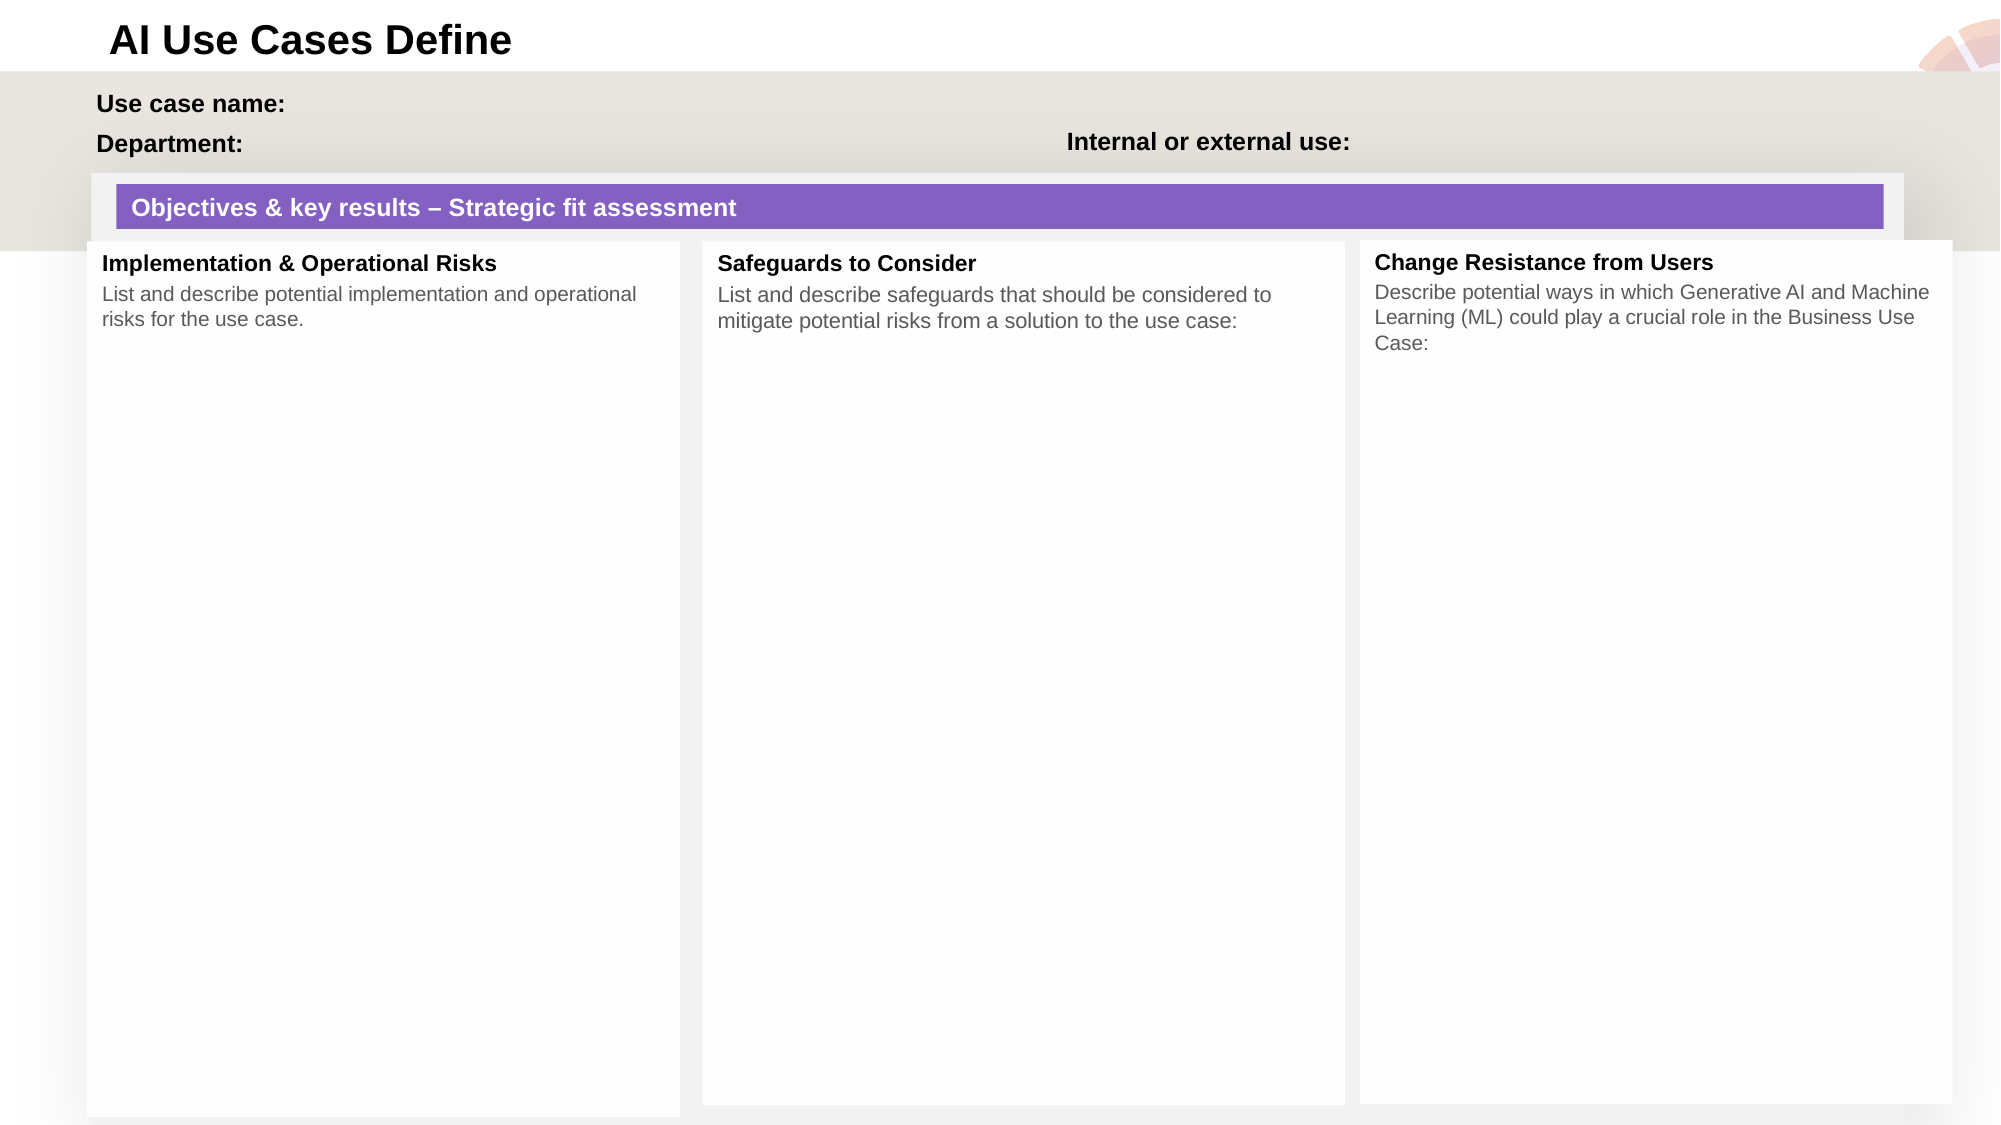

AI Use Cases Define

Use case name:
Department:
Internal or external use:

Objectives & key results – Strategic fit assessment
Change Resistance from Users
Describe potential ways in which Generative AI and Machine Learning (ML) could play a crucial role in the Business Use Case:
Safeguards to Consider
List and describe safeguards that should be considered to mitigate potential risks from a solution to the use case:
Implementation & Operational Risks
List and describe potential implementation and operational risks for the use case.